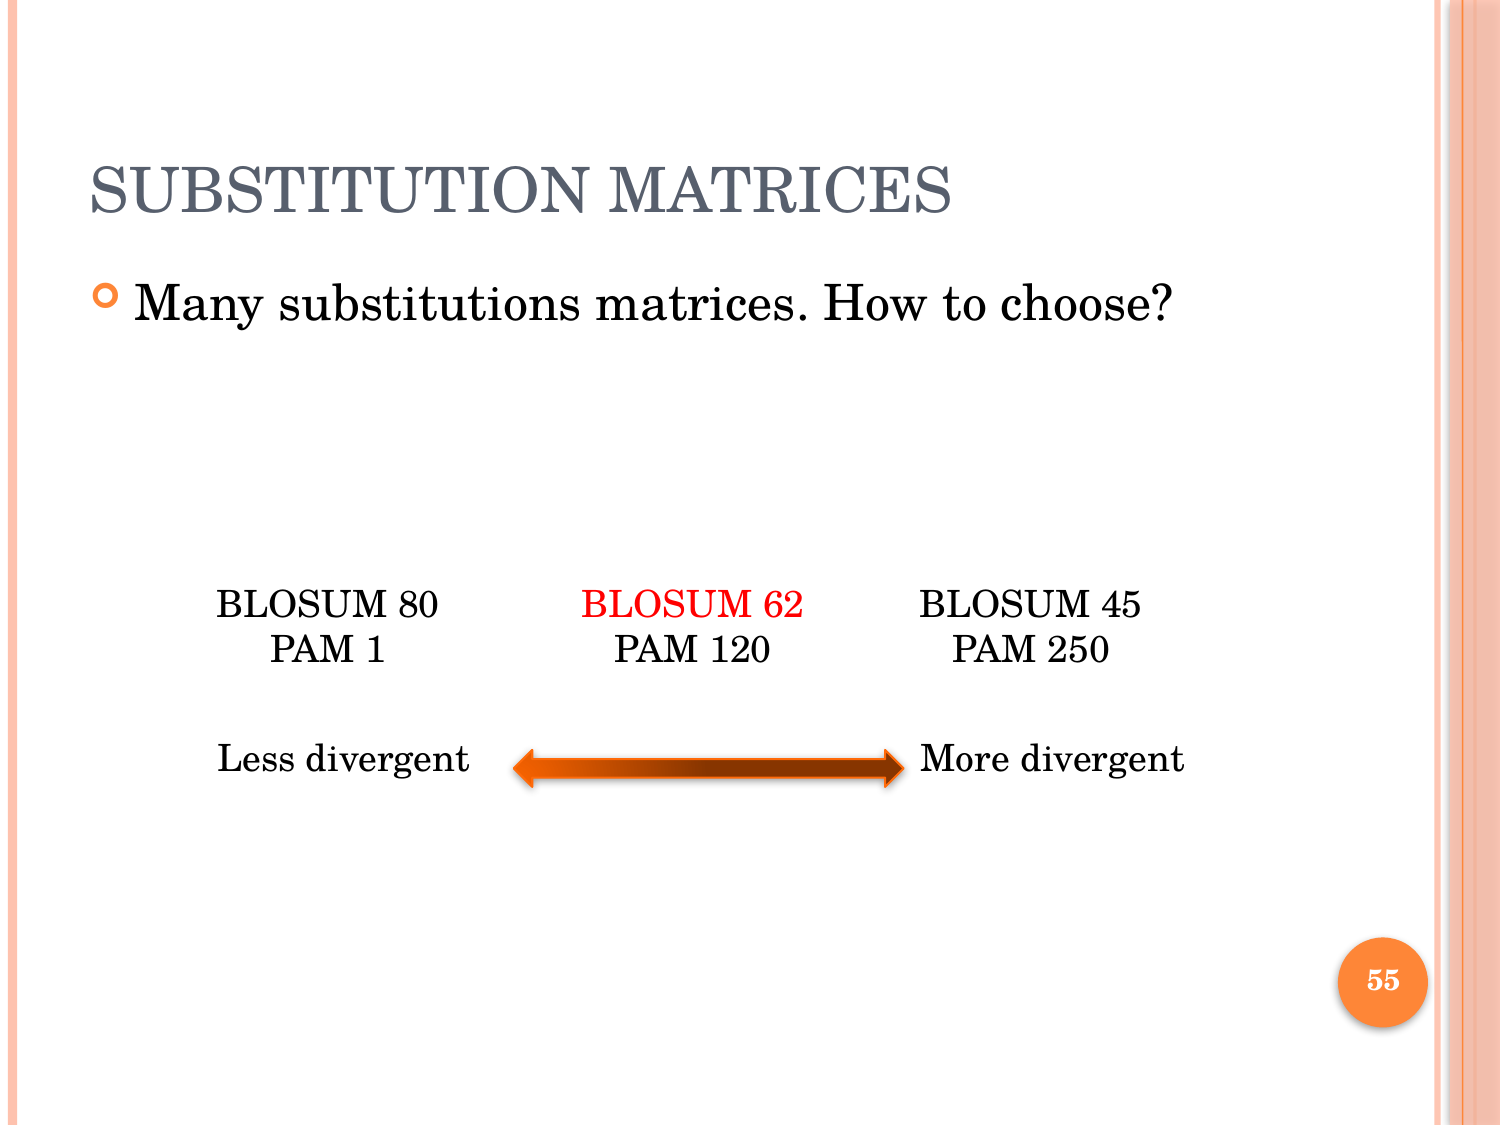

# Substitution matrices
Many substitutions matrices. How to choose?
BLOSUM 80
PAM 1
BLOSUM 62
PAM 120
BLOSUM 45
PAM 250
Less divergent
More divergent

55